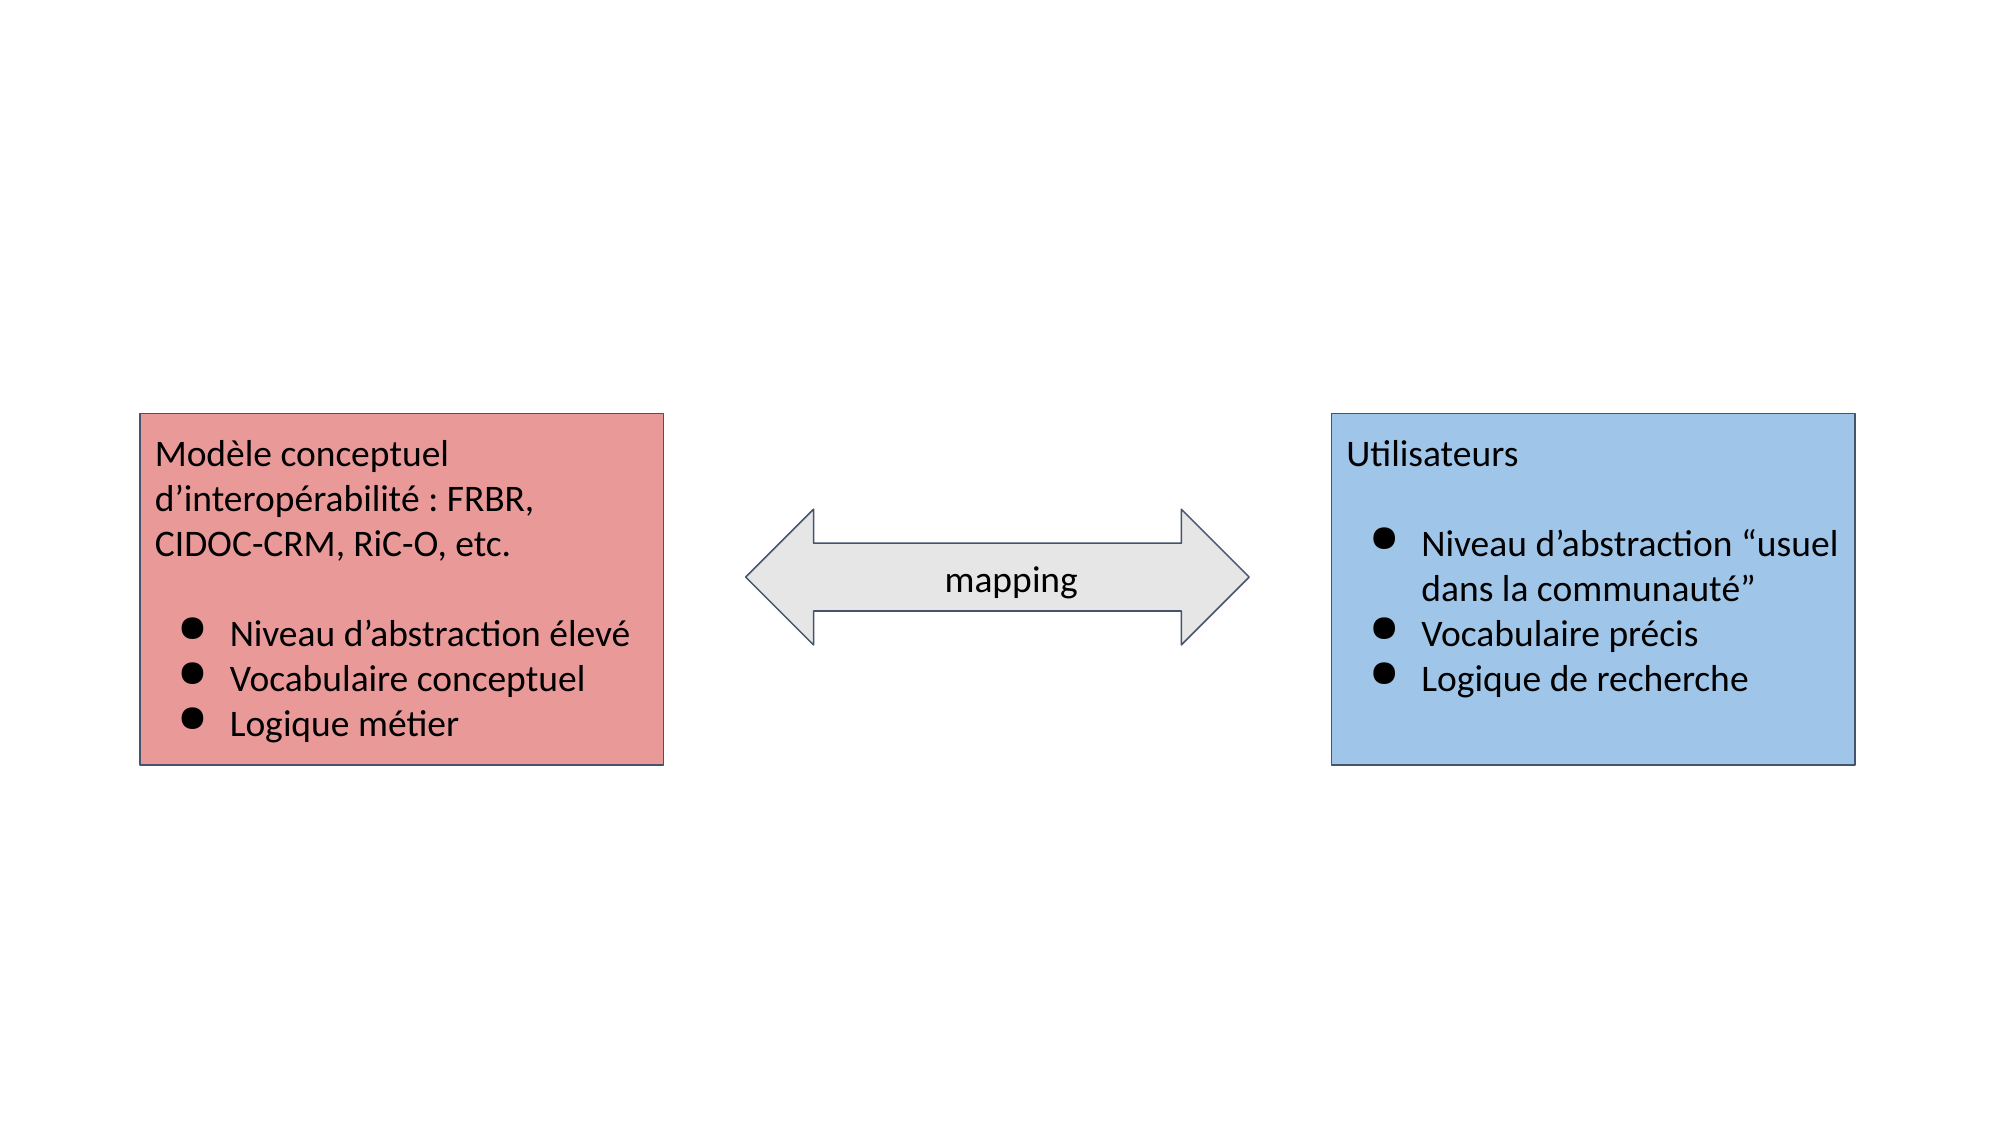

Modèle conceptuel d’interopérabilité : FRBR, CIDOC-CRM, RiC-O, etc.

Niveau d’abstraction élevé
Vocabulaire conceptuel
Logique métier
Utilisateurs

Niveau d’abstraction “usuel dans la communauté”
Vocabulaire précis
Logique de recherche
	mapping